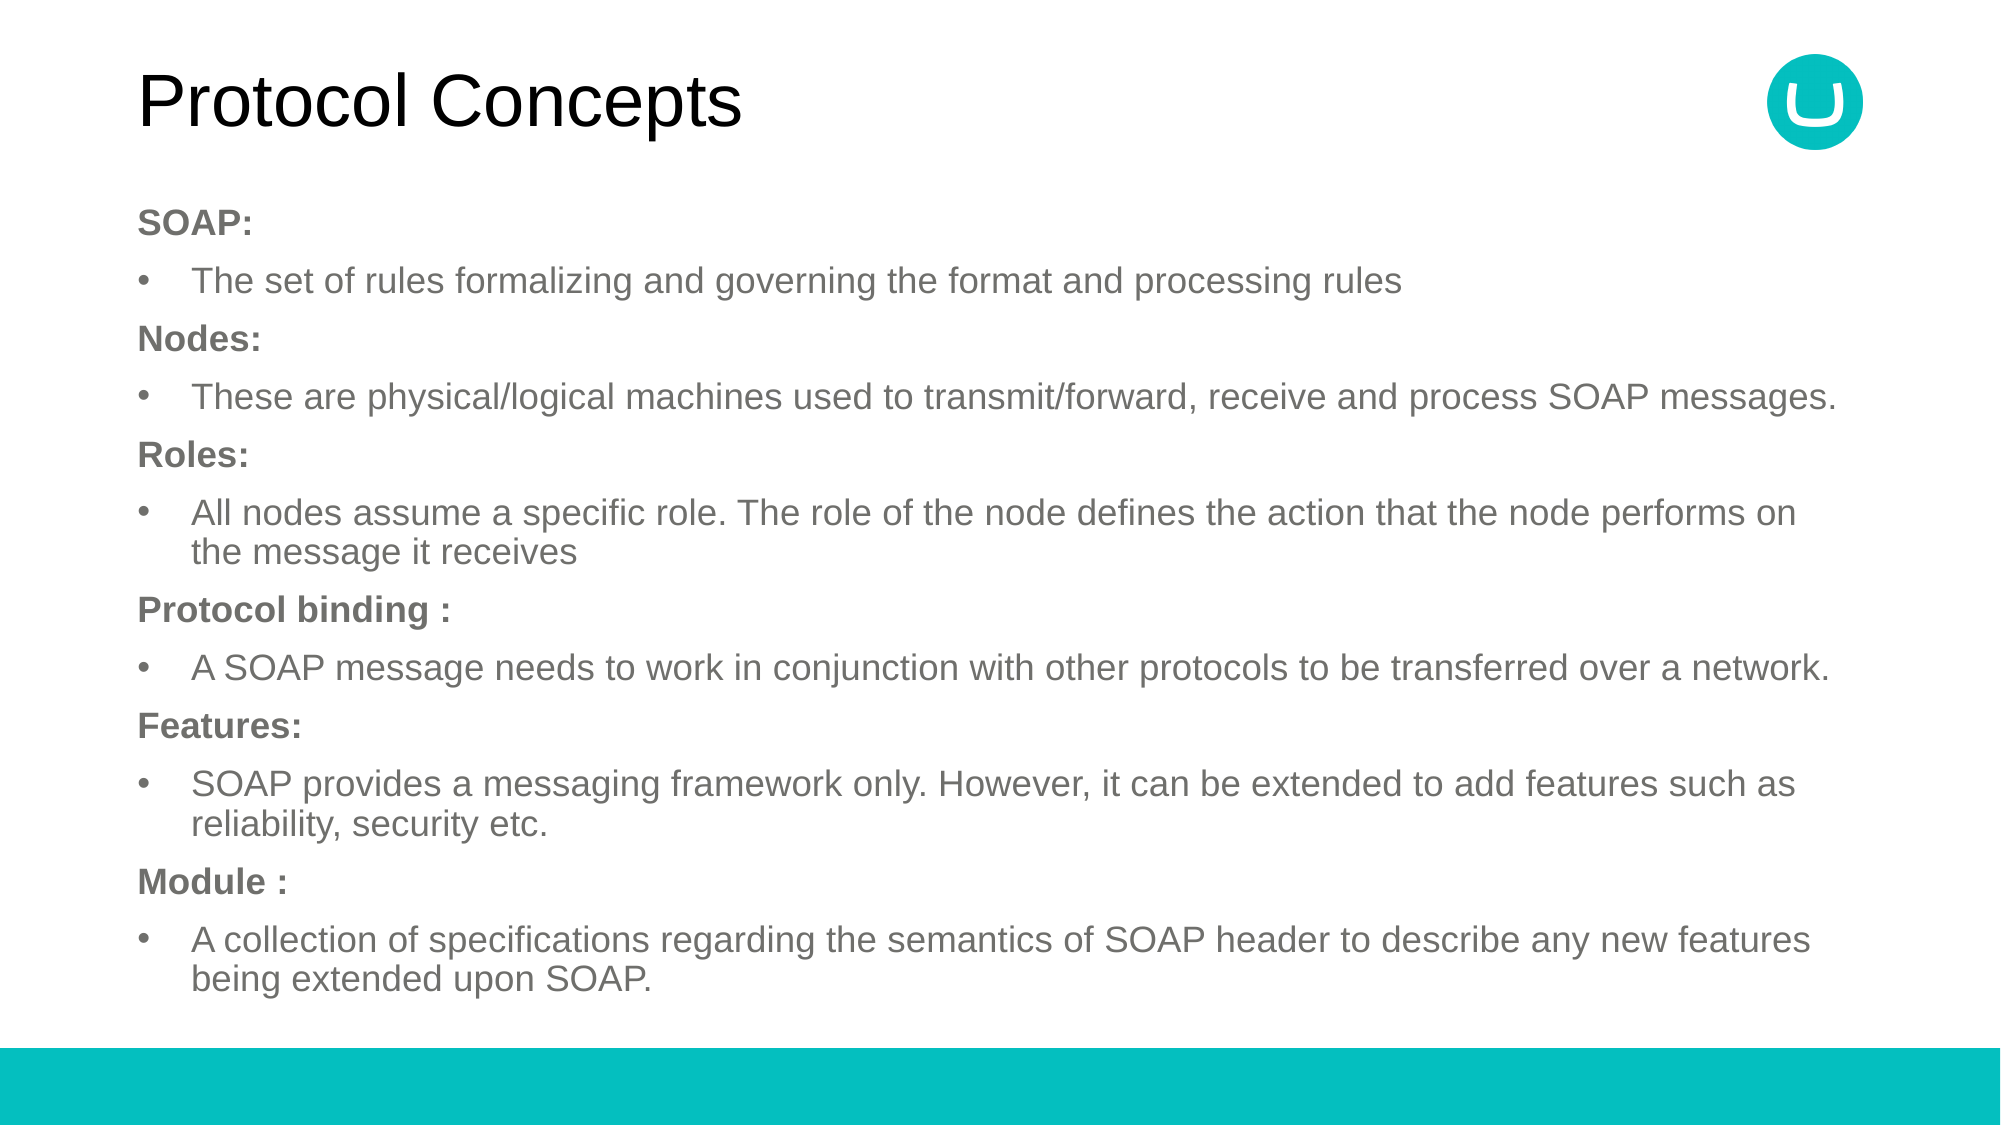

# Protocol Concepts
SOAP:
The set of rules formalizing and governing the format and processing rules
Nodes:
These are physical/logical machines used to transmit/forward, receive and process SOAP messages.
Roles:
All nodes assume a specific role. The role of the node defines the action that the node performs on the message it receives
Protocol binding :
A SOAP message needs to work in conjunction with other protocols to be transferred over a network.
Features:
SOAP provides a messaging framework only. However, it can be extended to add features such as reliability, security etc.
Module :
A collection of specifications regarding the semantics of SOAP header to describe any new features being extended upon SOAP.